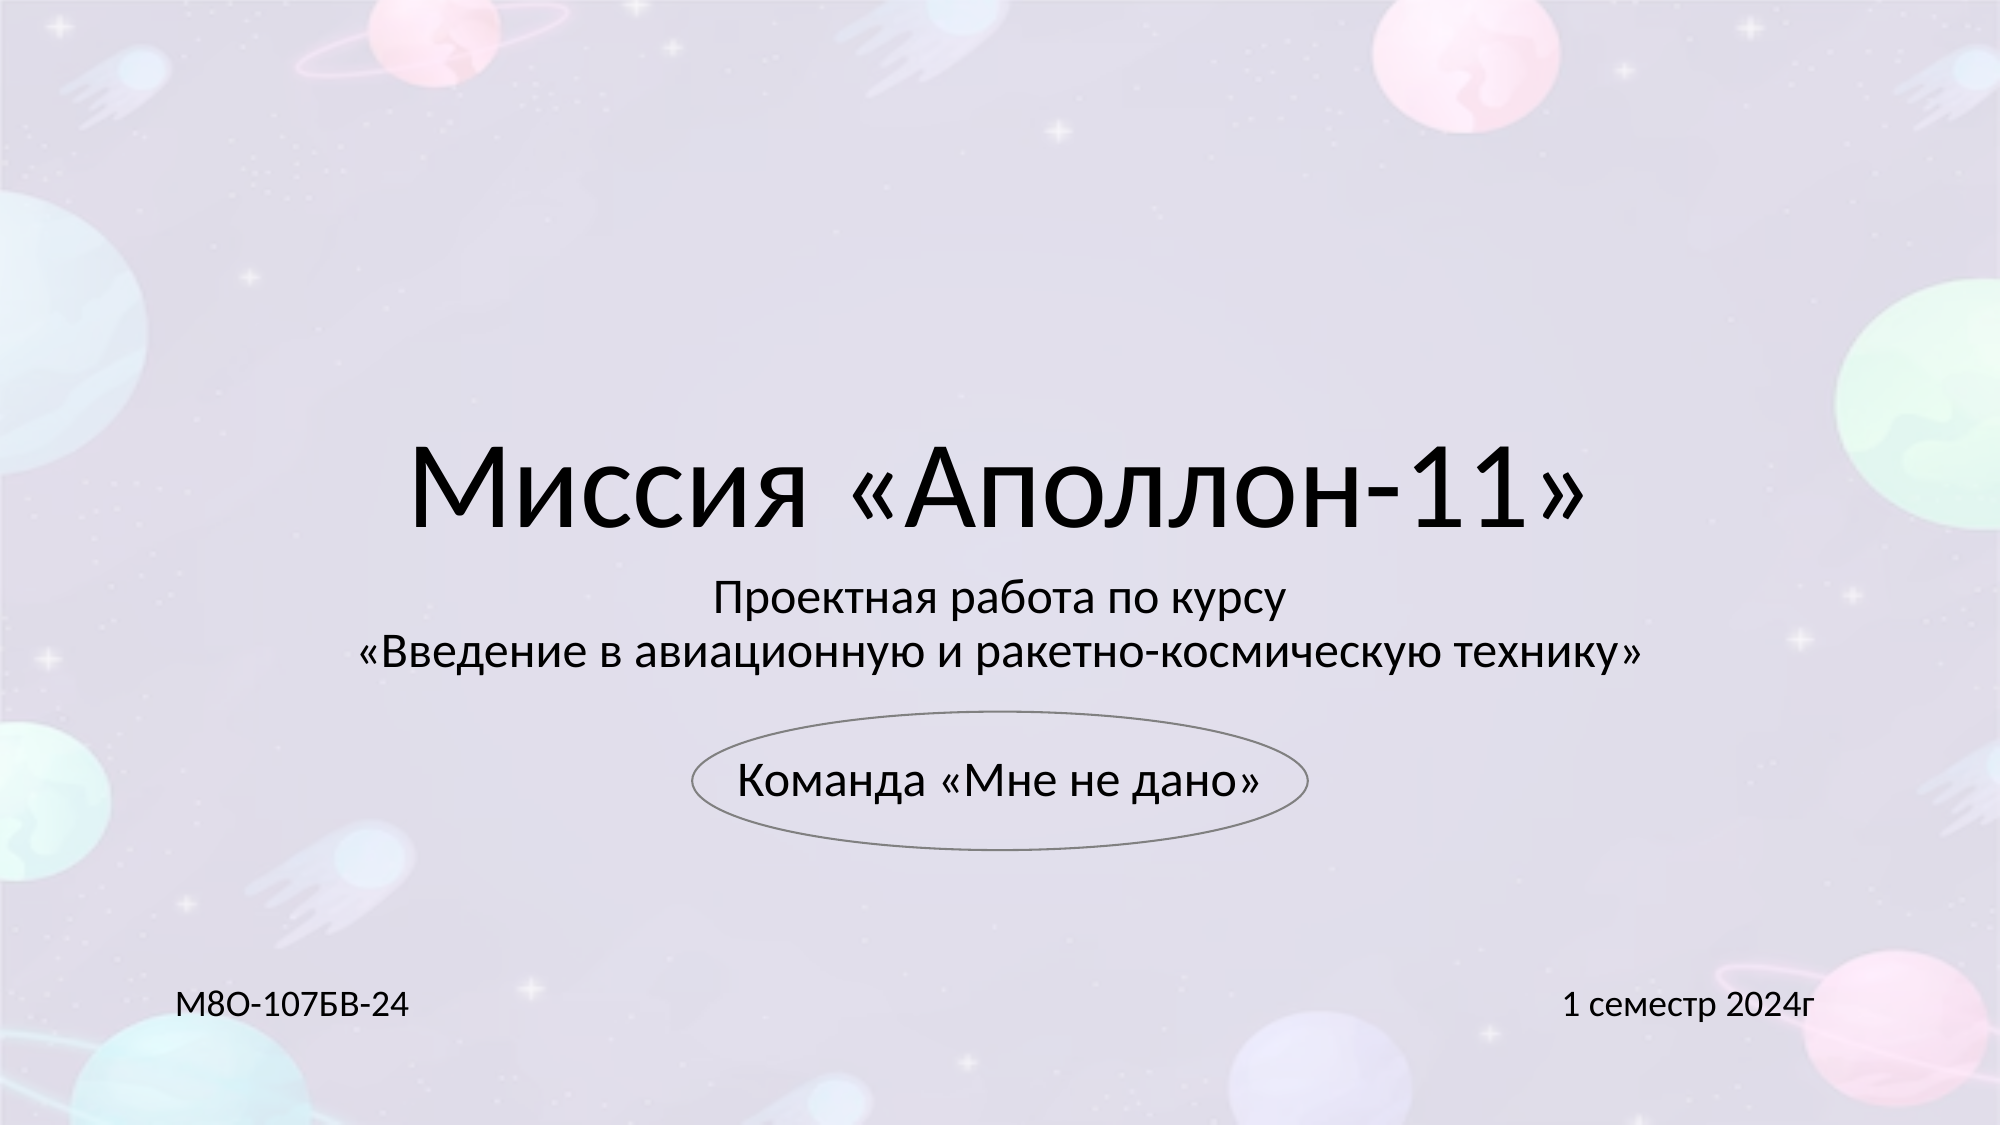

# Миссия «Аполлон-11»
Проектная работа по курсу
«Введение в авиационную и ракетно-космическую технику»
Команда «Мне не дано»

М8О-107БВ-24
1 семестр 2024г